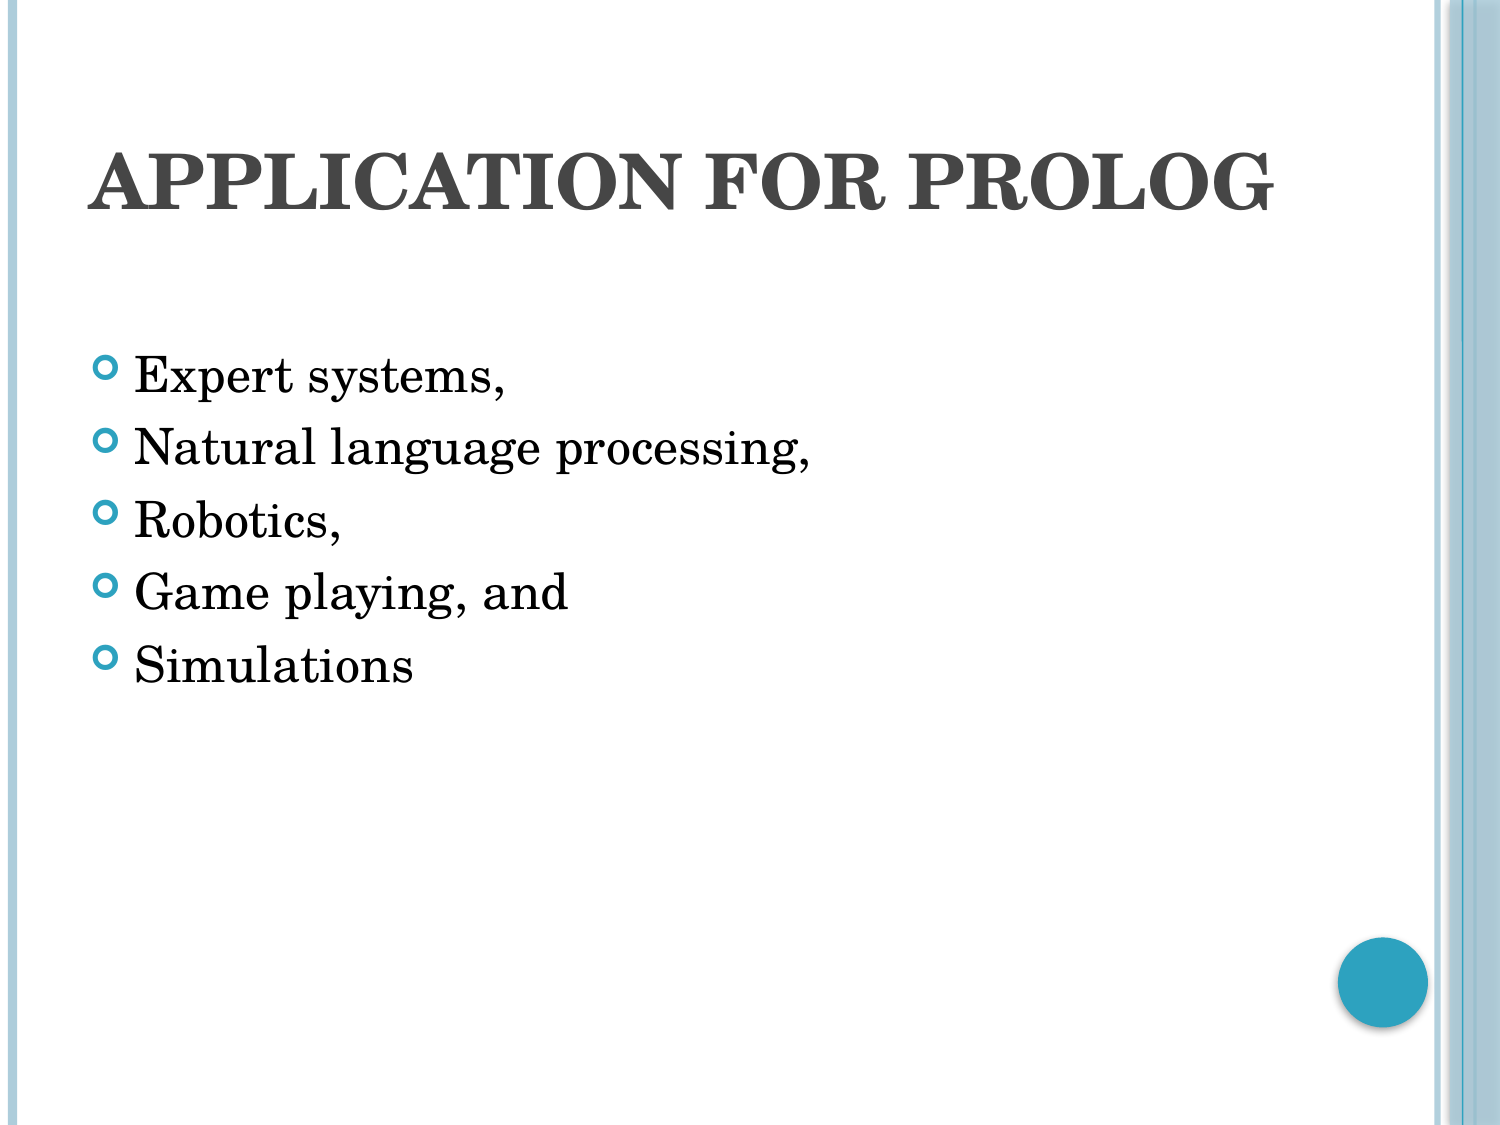

# Application for Prolog

Expert systems,
Natural language processing,
Robotics,
Game playing, and
Simulations